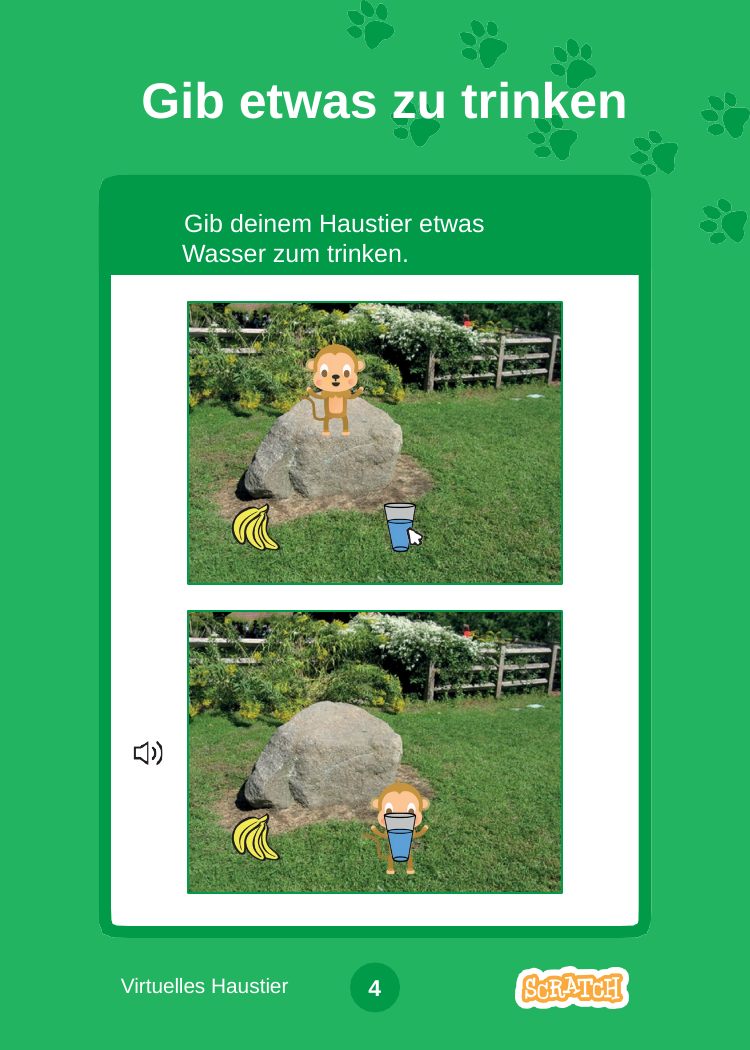

# Gib etwas zu trinken

Gib deinem Haustier etwas Wasser zum trinken.

Virtuelles Haustier
4